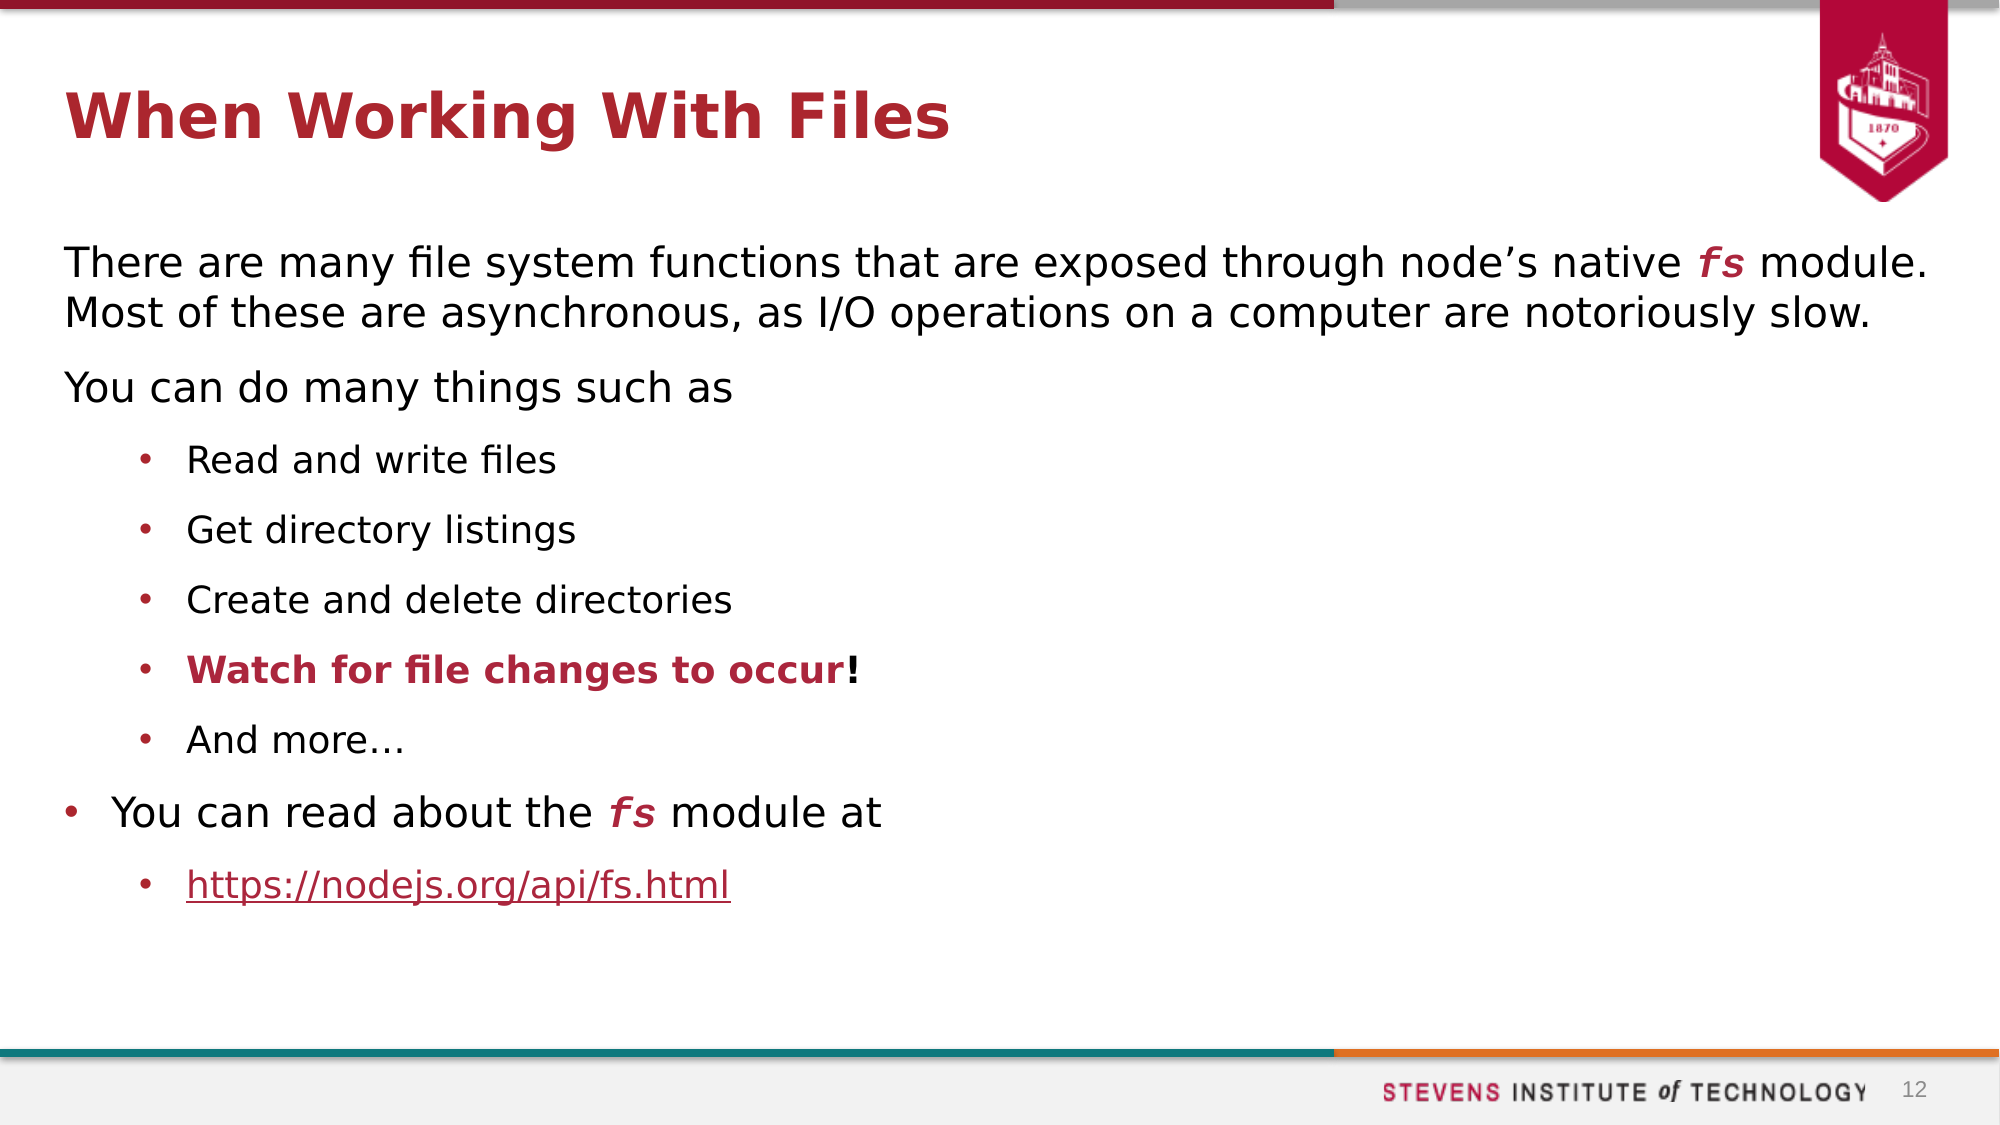

# When Working With Files
There are many file system functions that are exposed through node’s native fs module. Most of these are asynchronous, as I/O operations on a computer are notoriously slow.
You can do many things such as
Read and write files
Get directory listings
Create and delete directories
Watch for file changes to occur!
And more…
You can read about the fs module at
https://nodejs.org/api/fs.html
12